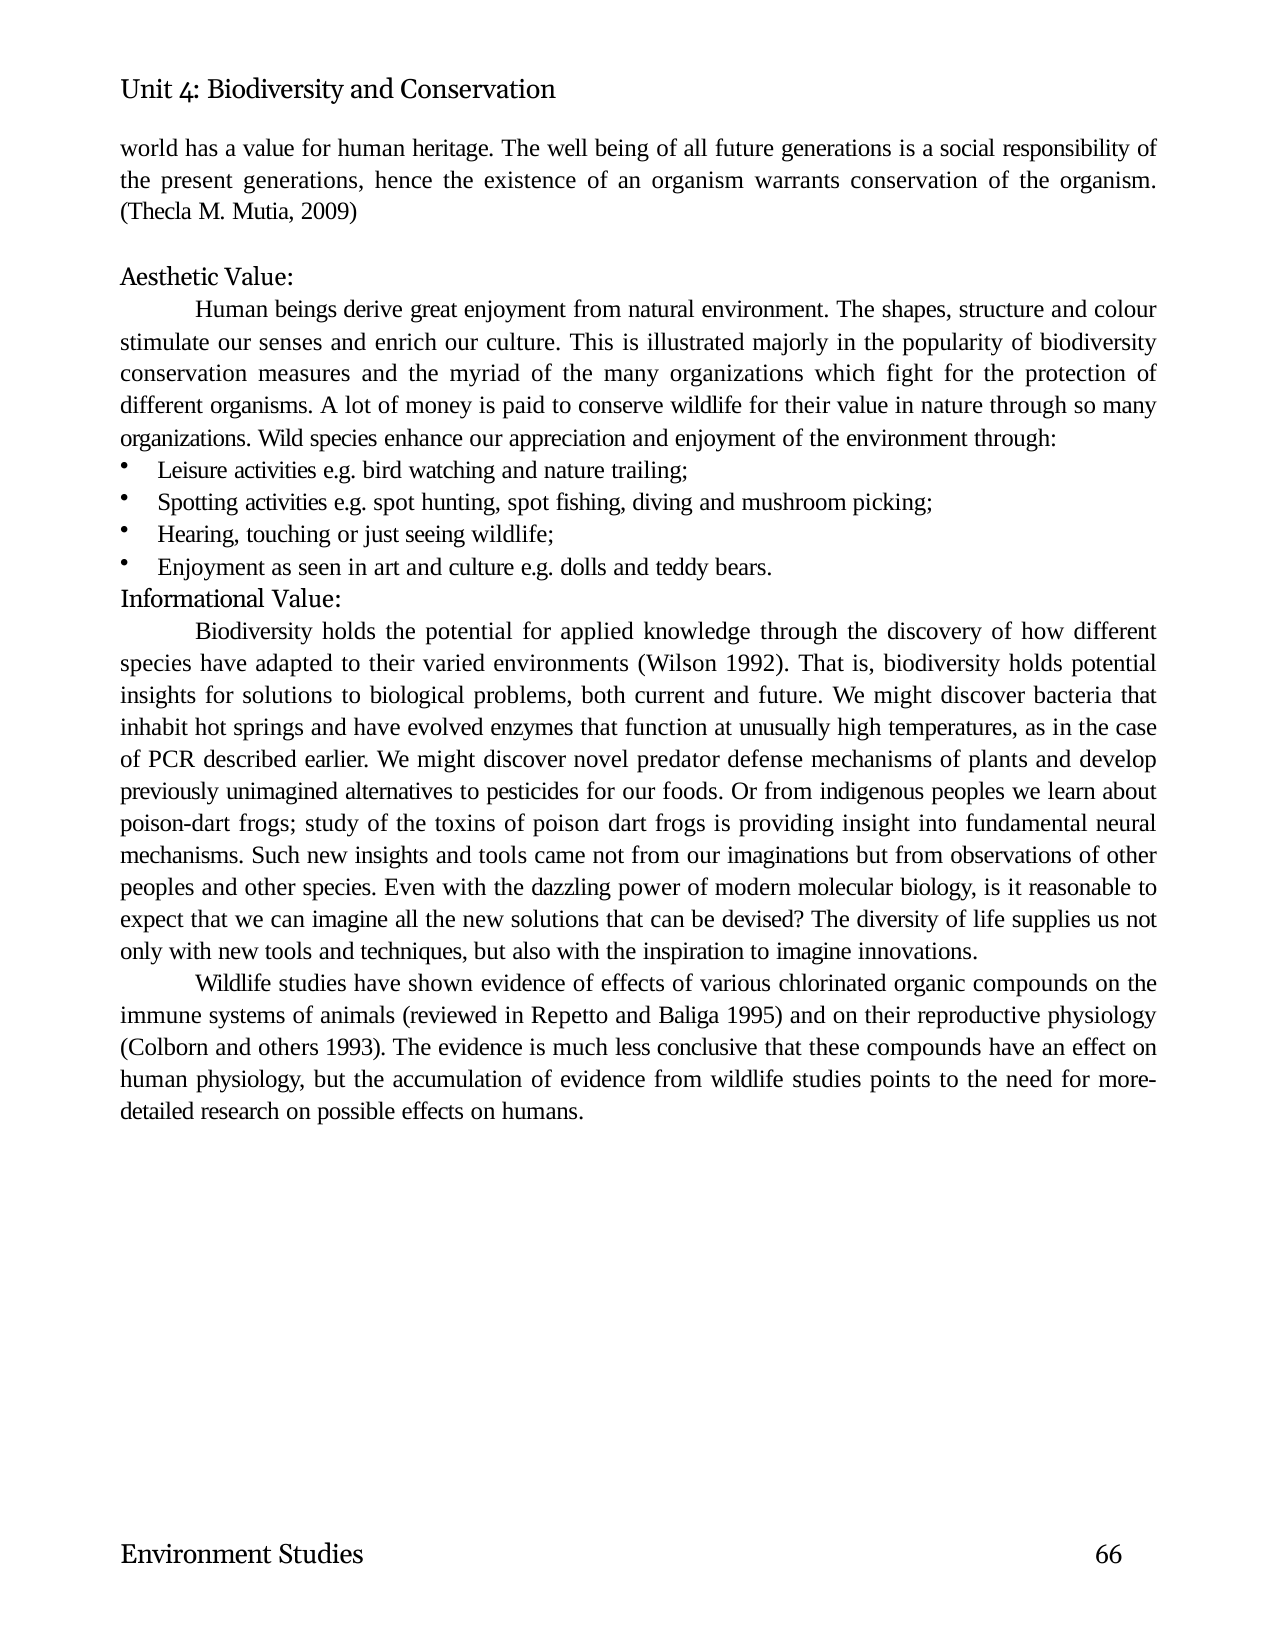

Unit 4: Biodiversity and Conservation
world has a value for human heritage. The well being of all future generations is a social responsibility of the present generations, hence the existence of an organism warrants conservation of the organism. (Thecla M. Mutia, 2009)

Aesthetic Value:
Human beings derive great enjoyment from natural environment. The shapes, structure and colour stimulate our senses and enrich our culture. This is illustrated majorly in the popularity of biodiversity conservation measures and the myriad of the many organizations which fight for the protection of different organisms. A lot of money is paid to conserve wildlife for their value in nature through so many organizations. Wild species enhance our appreciation and enjoyment of the environment through:
Leisure activities e.g. bird watching and nature trailing;
Spotting activities e.g. spot hunting, spot fishing, diving and mushroom picking;
Hearing, touching or just seeing wildlife;
Enjoyment as seen in art and culture e.g. dolls and teddy bears.
Informational Value:
Biodiversity holds the potential for applied knowledge through the discovery of how different species have adapted to their varied environments (Wilson 1992). That is, biodiversity holds potential insights for solutions to biological problems, both current and future. We might discover bacteria that inhabit hot springs and have evolved enzymes that function at unusually high temperatures, as in the case of PCR described earlier. We might discover novel predator defense mechanisms of plants and develop previously unimagined alternatives to pesticides for our foods. Or from indigenous peoples we learn about poison-dart frogs; study of the toxins of poison dart frogs is providing insight into fundamental neural mechanisms. Such new insights and tools came not from our imaginations but from observations of other peoples and other species. Even with the dazzling power of modern molecular biology, is it reasonable to expect that we can imagine all the new solutions that can be devised? The diversity of life supplies us not only with new tools and techniques, but also with the inspiration to imagine innovations.
Wildlife studies have shown evidence of effects of various chlorinated organic compounds on the immune systems of animals (reviewed in Repetto and Baliga 1995) and on their reproductive physiology (Colborn and others 1993). The evidence is much less conclusive that these compounds have an effect on human physiology, but the accumulation of evidence from wildlife studies points to the need for more- detailed research on possible effects on humans.
Environment Studies
66